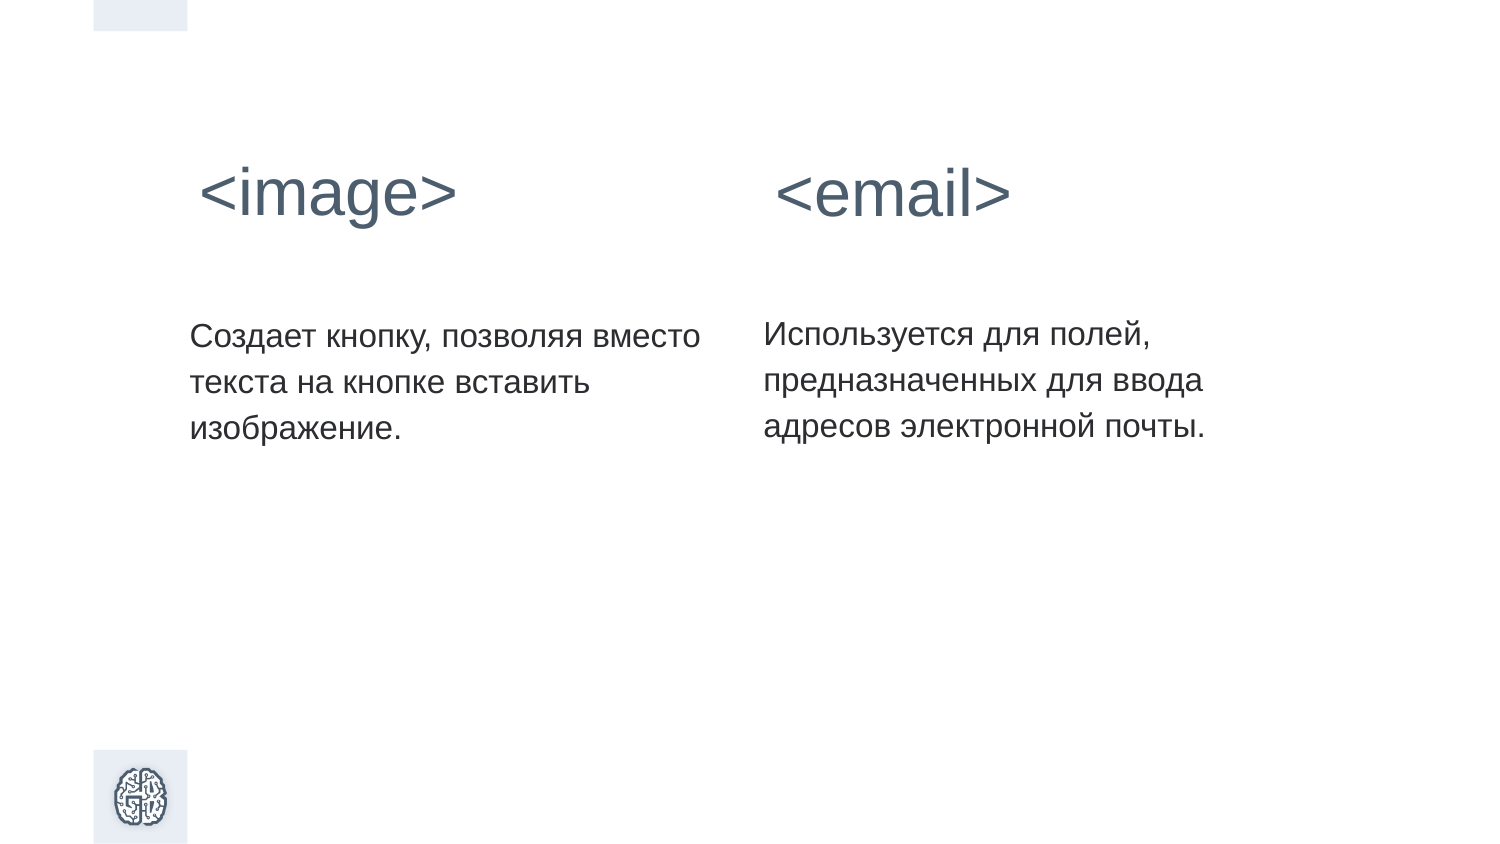

<image>
<email>
Используется для полей, предназначенных для ввода адресов электронной почты.
Создает кнопку, позволяя вместо текста на кнопке вставить изображение.